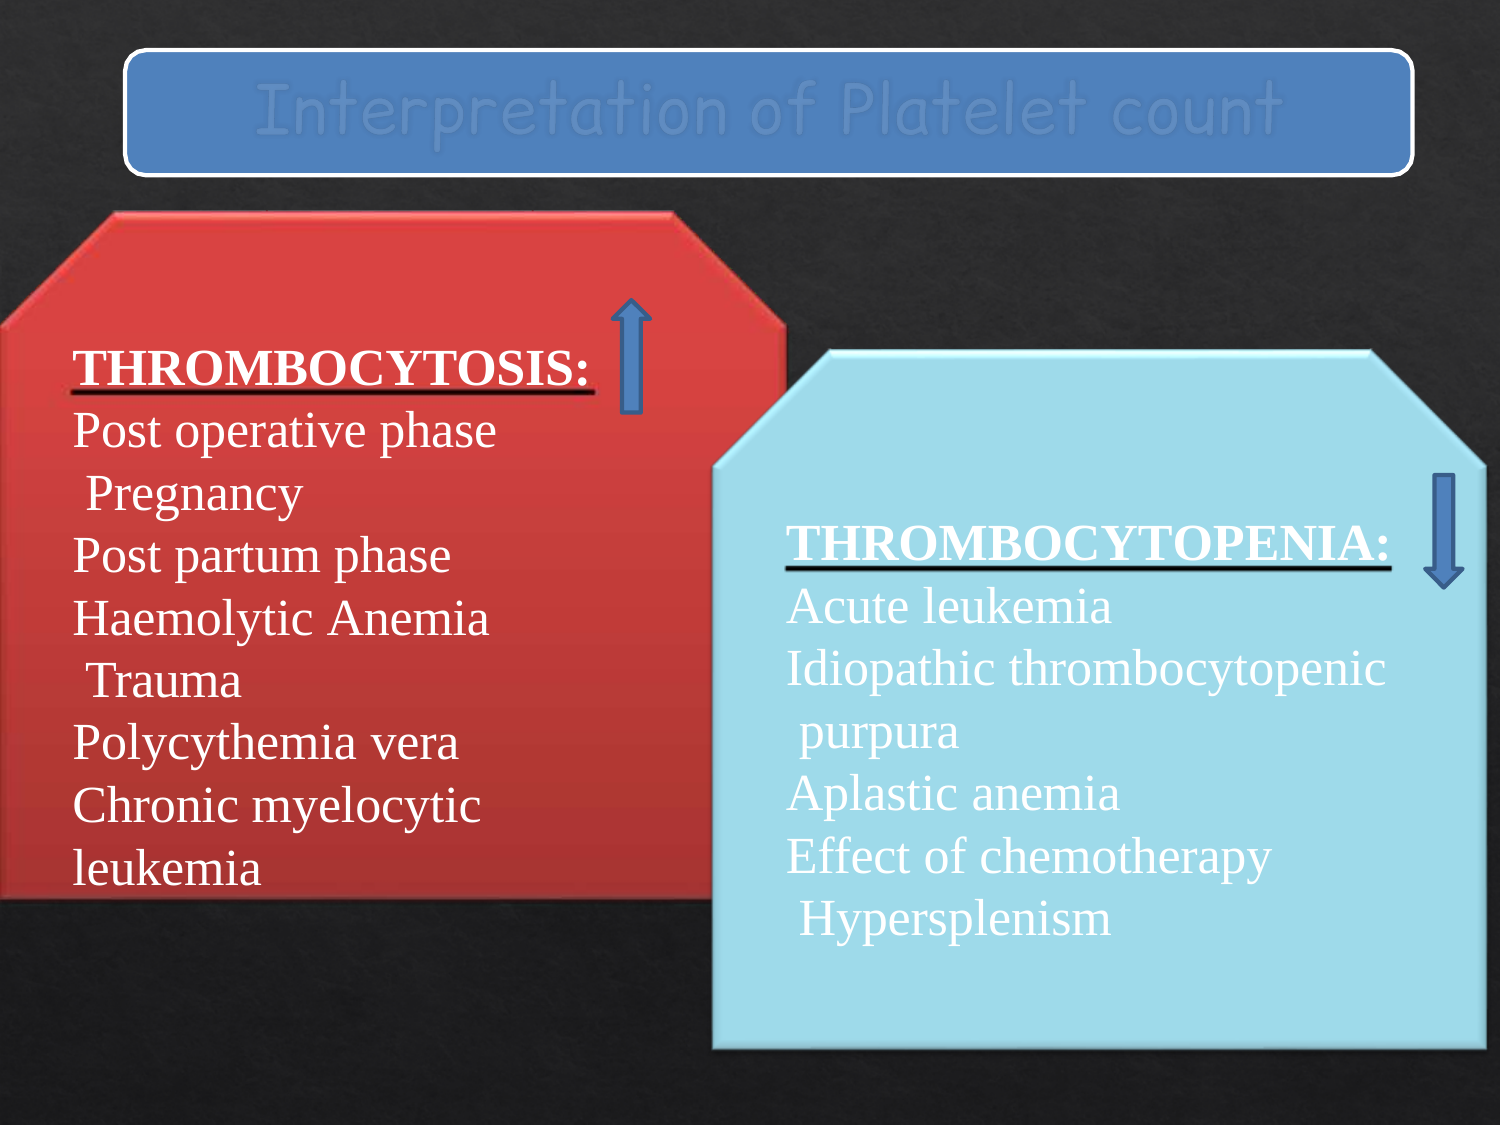

# Interpretation of Platelet count

THROMBOCYTOSIS:
Post operative phase  Pregnancy
Post partum phase  Haemolytic Anemia  Trauma  Polycythemia vera
Chronic myelocytic leukemia

THROMBOCYTOPENIA:
Acute leukemia
Idiopathic thrombocytopenic  purpura
Aplastic anemia
Effect of chemotherapy  Hypersplenism